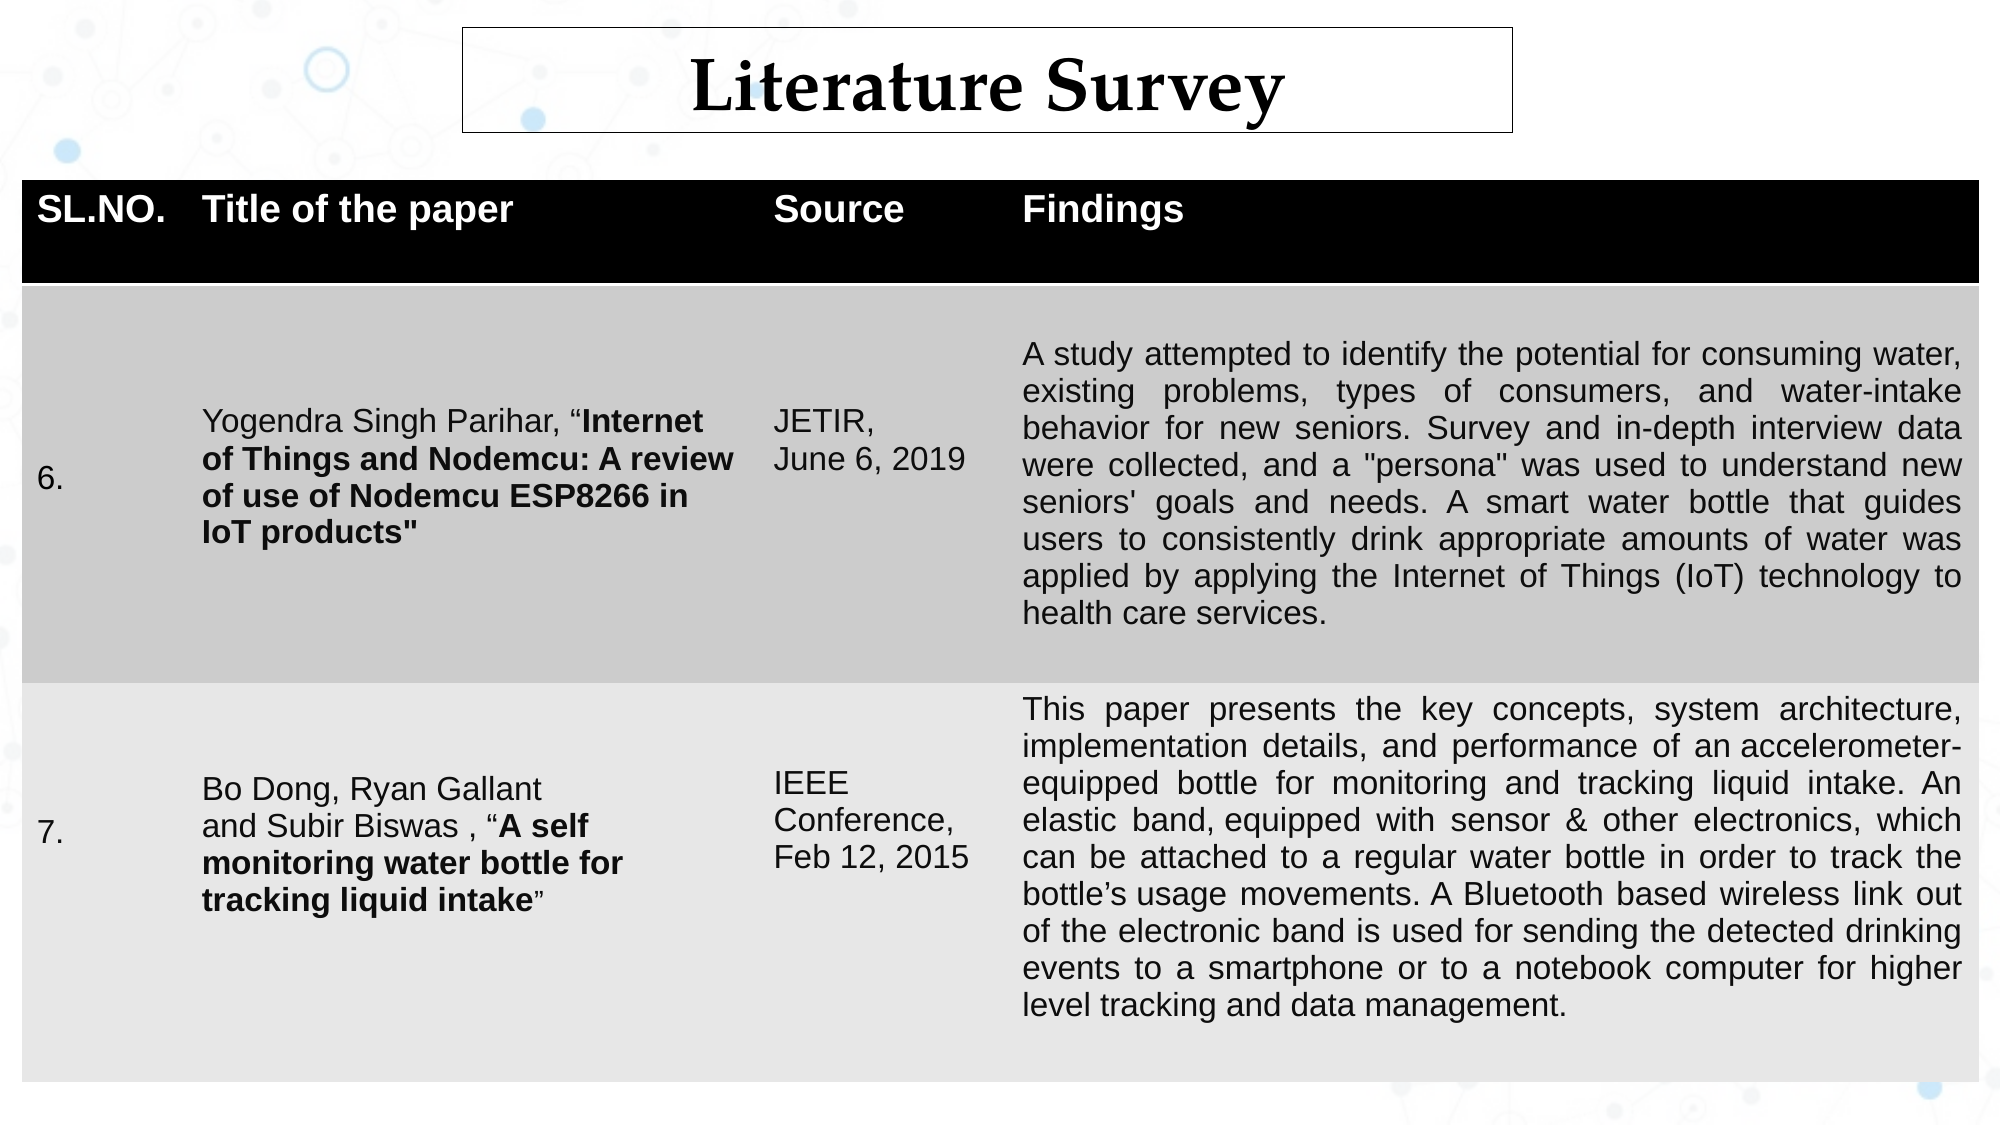

Literature Survey

| SL.NO. | Title of the paper | Source | Findings |
| --- | --- | --- | --- |
| 6. | Yogendra Singh Parihar, “Internet of Things and Nodemcu: A review of use of Nodemcu ESP8266 in IoT products" | JETIR, June 6, 2019 | A study attempted to identify the potential for consuming water, existing problems, types of consumers, and water-intake behavior for new seniors. Survey and in-depth interview data were collected, and a "persona" was used to understand new seniors' goals and needs. A smart water bottle that guides users to consistently drink appropriate amounts of water was applied by applying the Internet of Things (IoT) technology to health care services. |
| 7. | Bo Dong, Ryan Gallant and Subir Biswas , “A self monitoring water bottle for tracking liquid intake” | IEEE Conference, Feb 12, 2015 | This paper presents the key concepts, system architecture, implementation details, and performance of an accelerometer-equipped bottle for monitoring and tracking liquid intake. An elastic band, equipped with sensor & other electronics, which can be attached to a regular water bottle in order to track the bottle’s usage movements. A Bluetooth based wireless link out of the electronic band is used for sending the detected drinking events to a smartphone or to a notebook computer for higher level tracking and data management. |